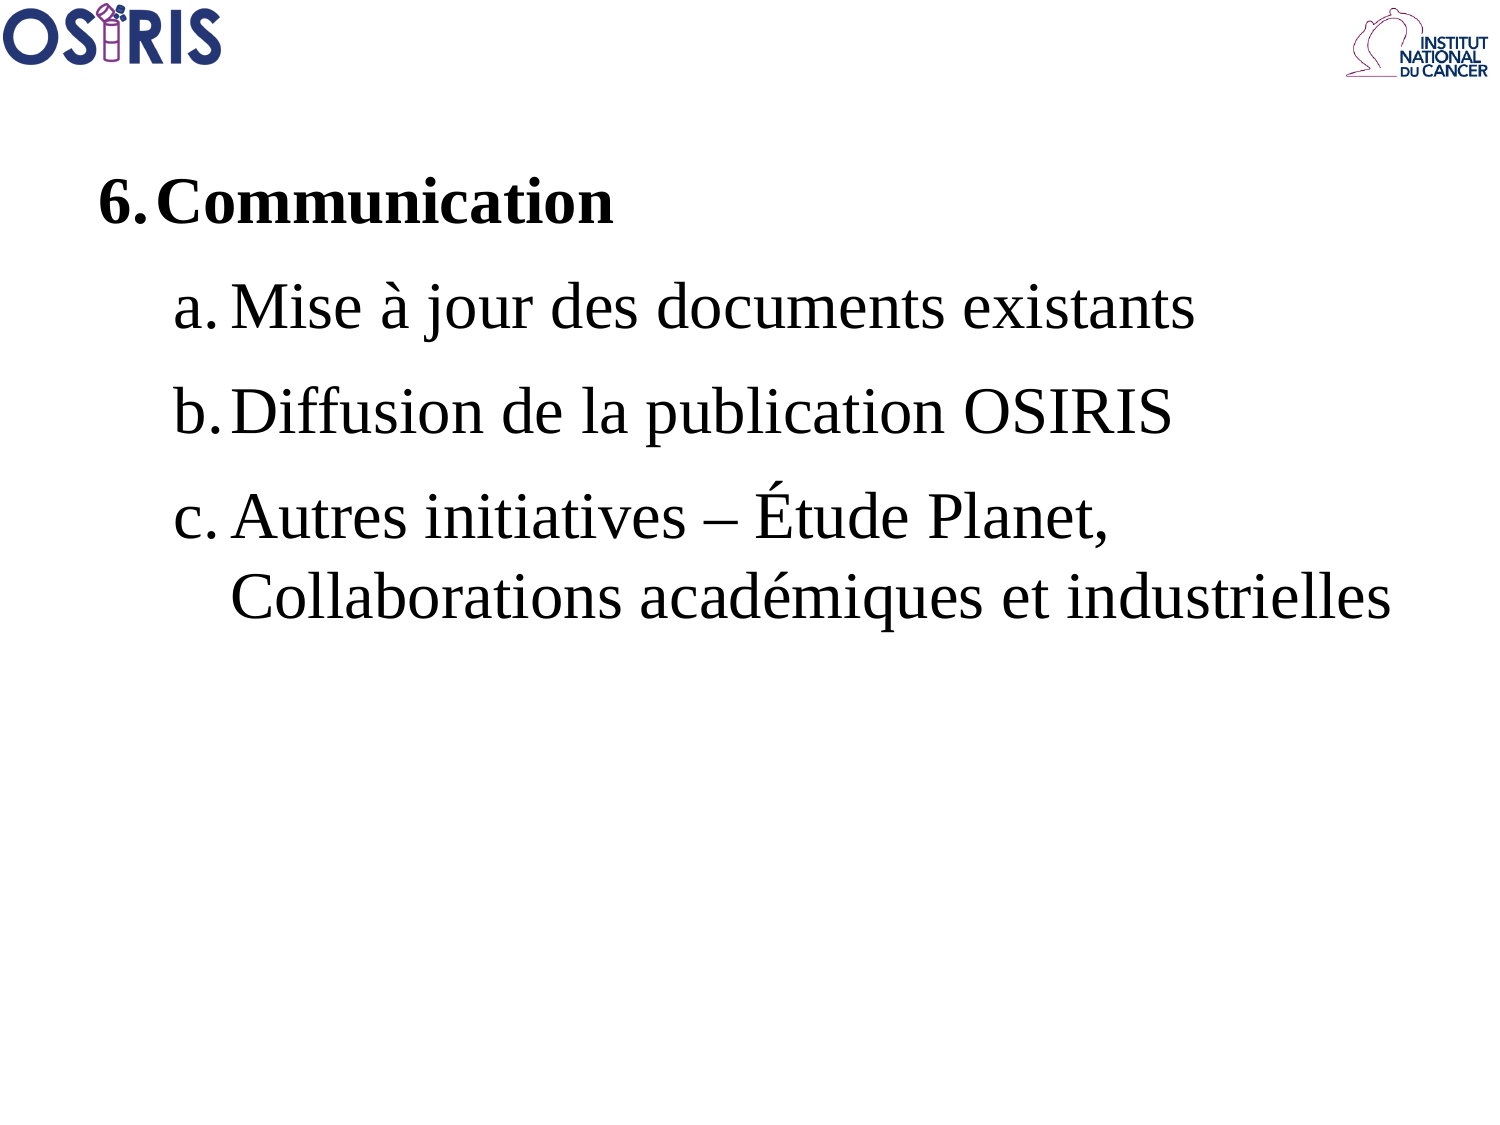

Communication
Mise à jour des documents existants
Diffusion de la publication OSIRIS
Autres initiatives – Étude Planet, Collaborations académiques et industrielles